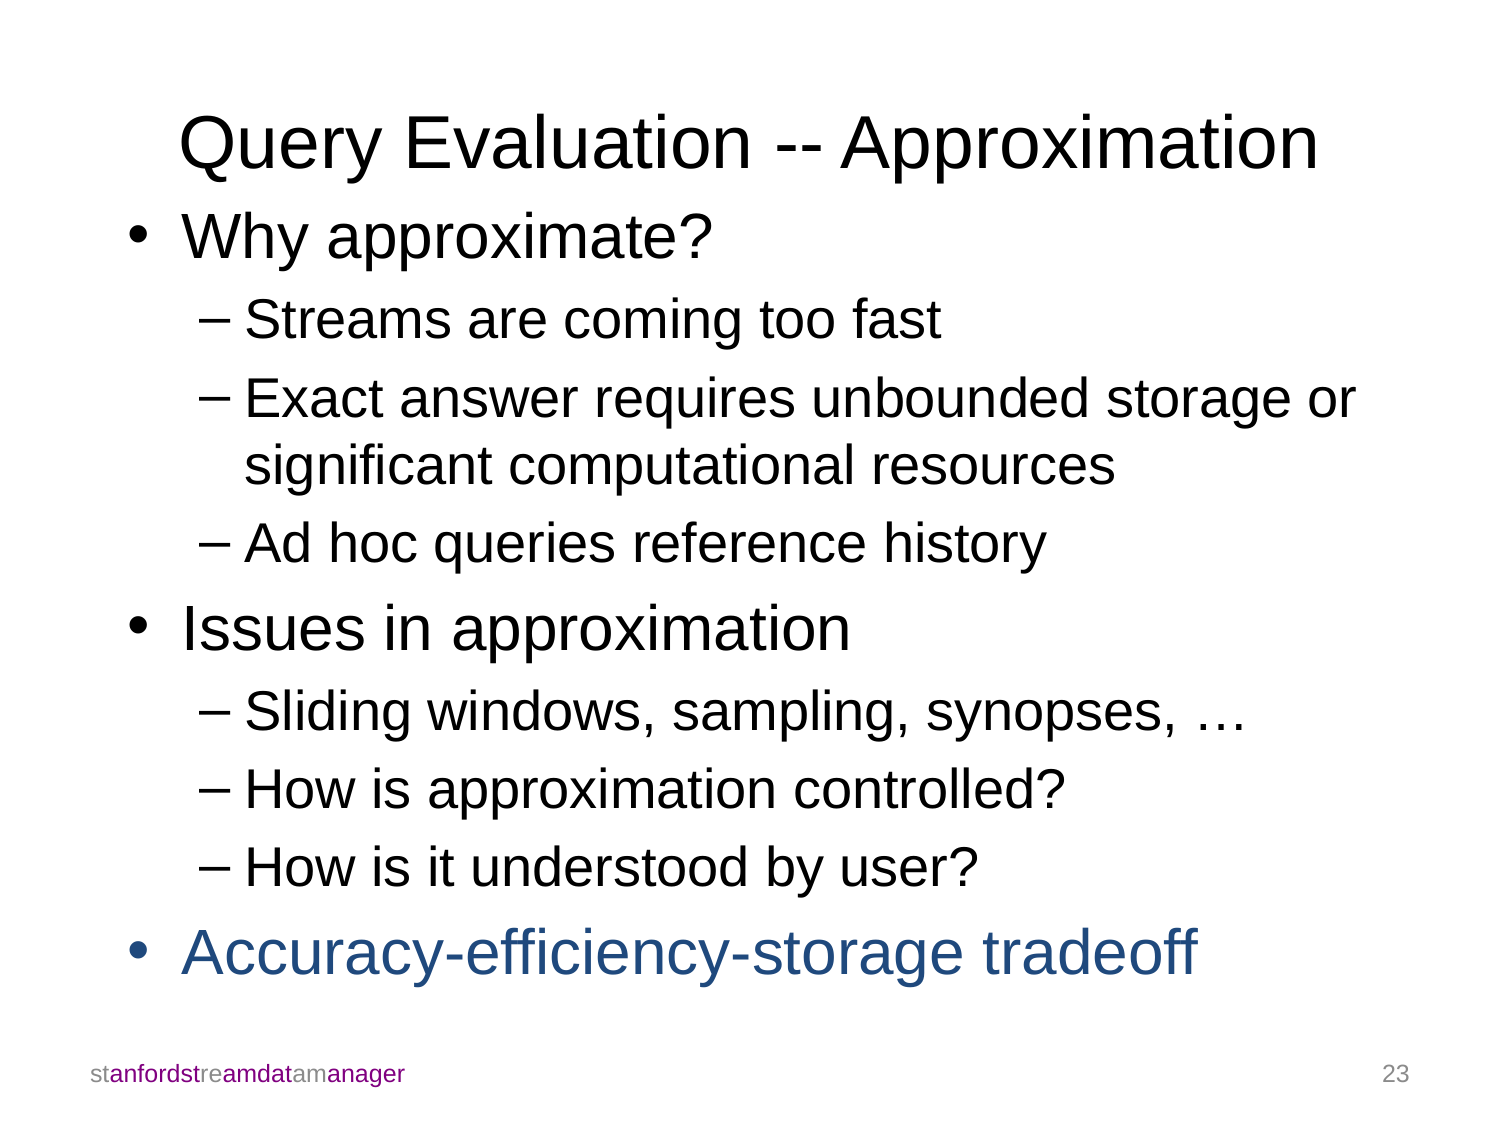

# Query Evaluation -- Approximation
Why approximate?
Streams are coming too fast
Exact answer requires unbounded storage or significant computational resources
Ad hoc queries reference history
Issues in approximation
Sliding windows, sampling, synopses, …
How is approximation controlled?
How is it understood by user?
Accuracy-efficiency-storage tradeoff

stanfordstreamdatamanager
23